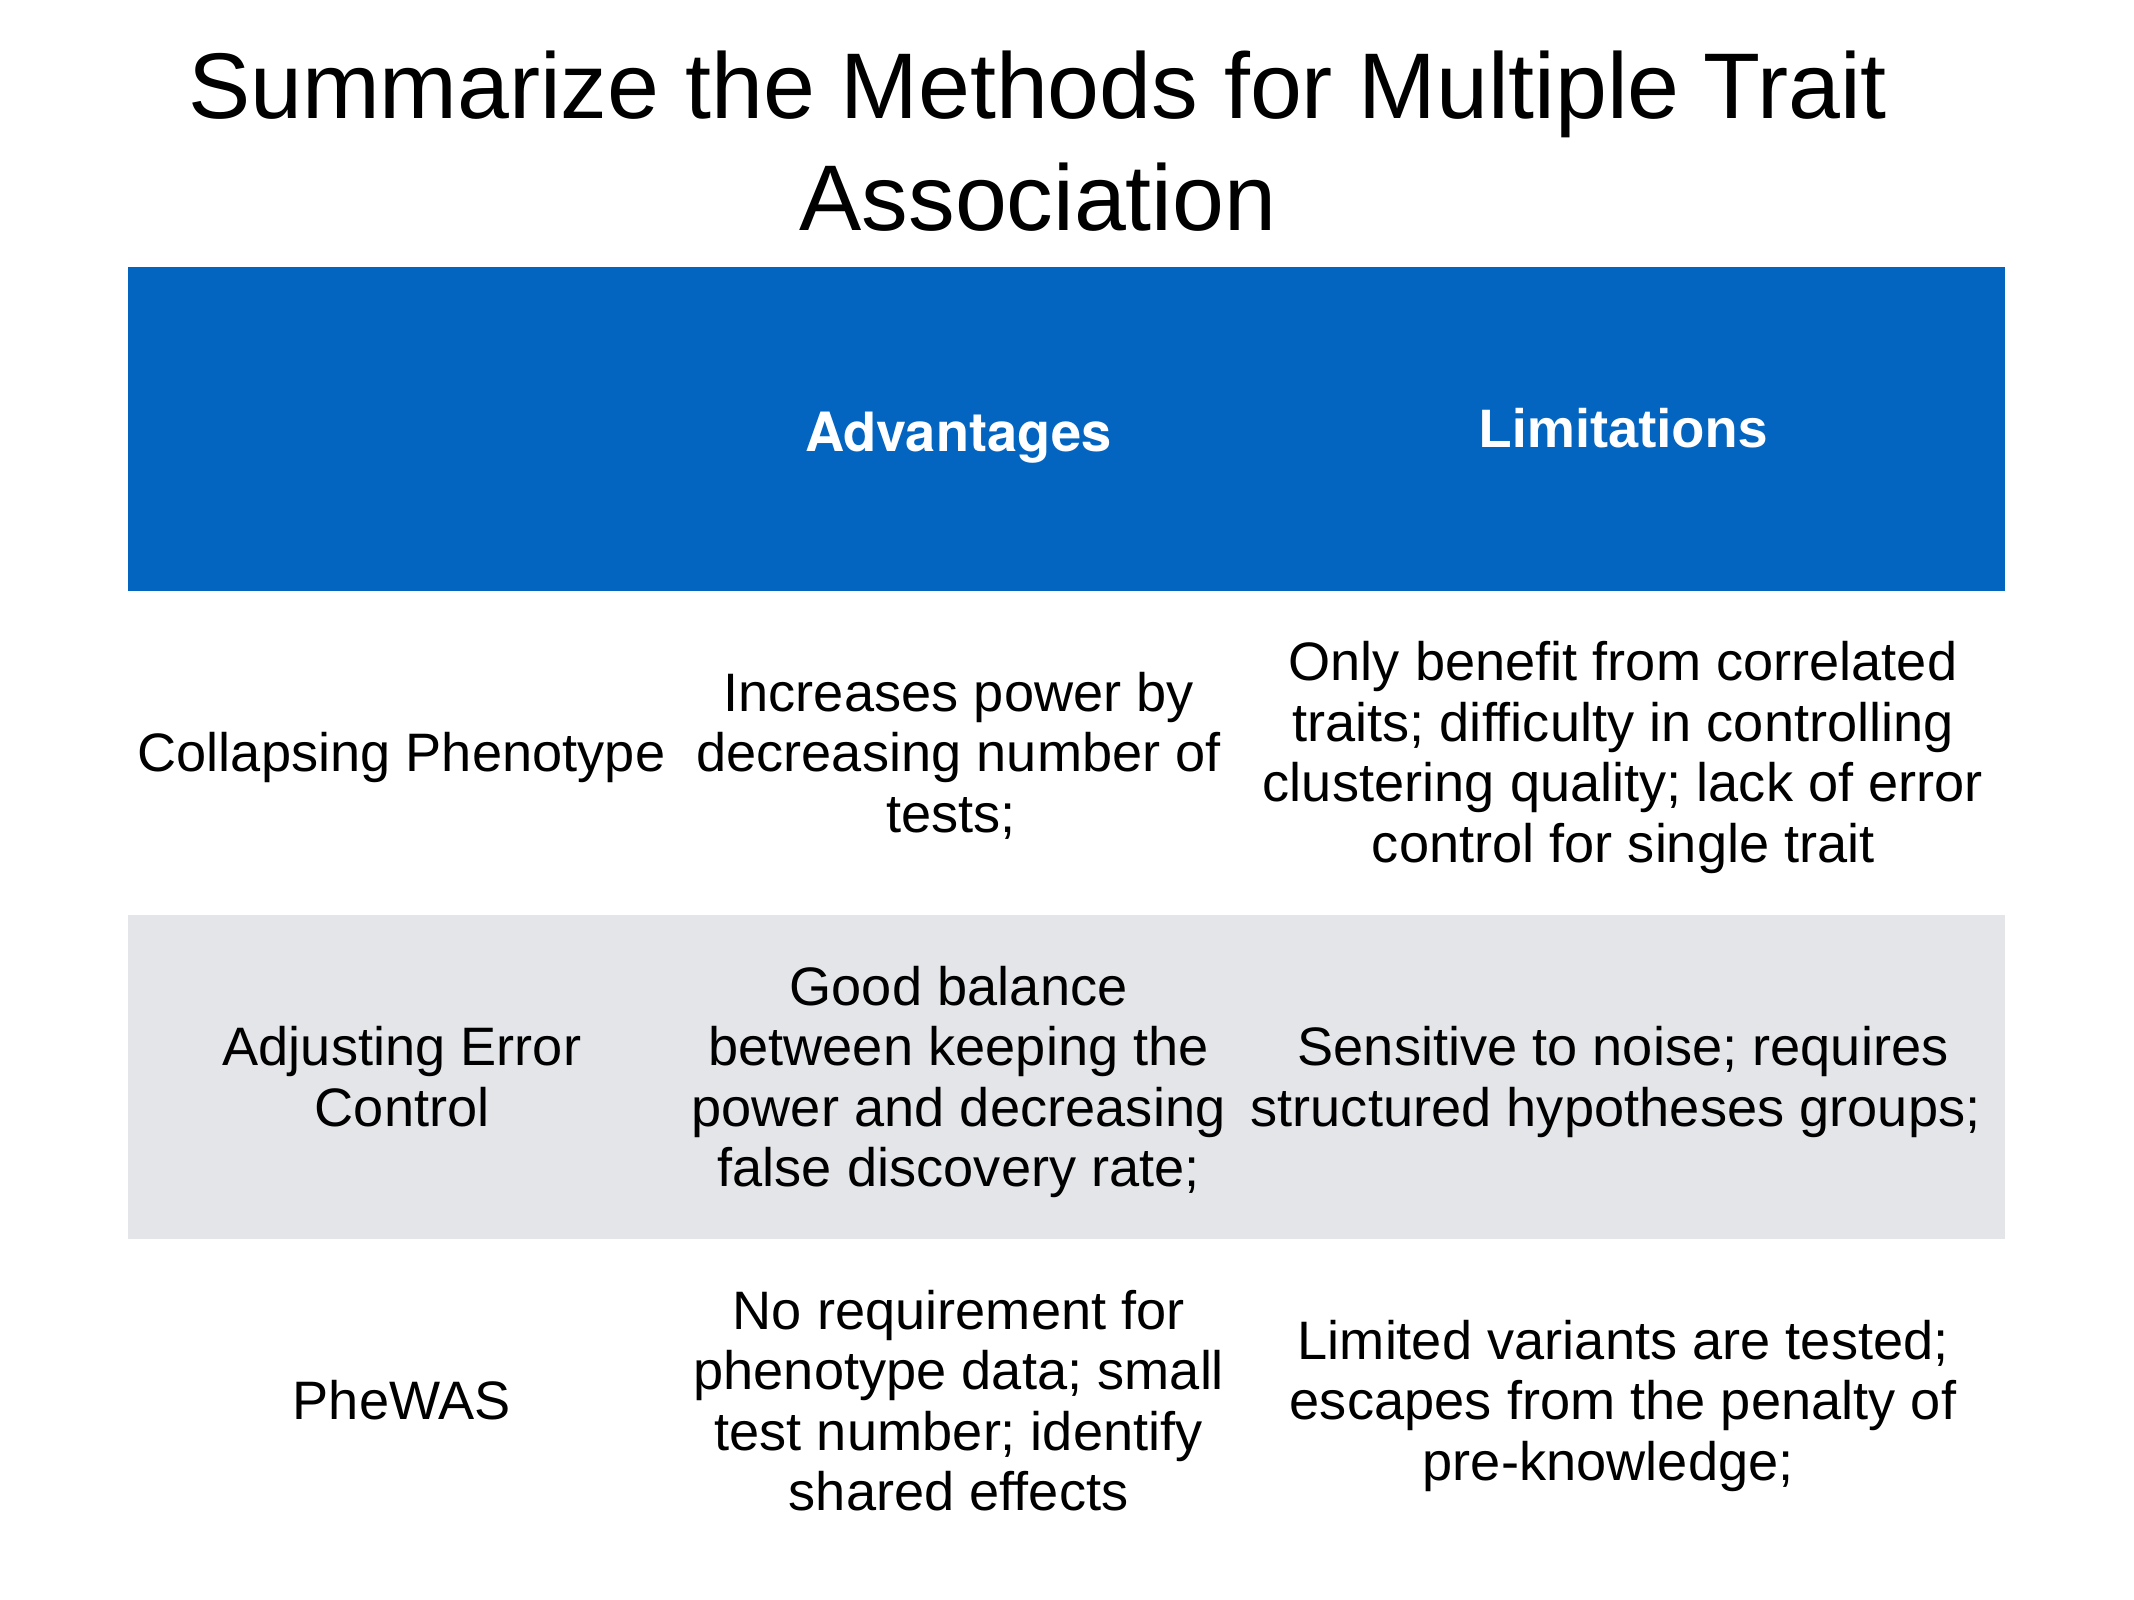

# Summarize the Methods for Multiple Trait Association
|  | Advantages | Limitations |
| --- | --- | --- |
| Collapsing Phenotype | Increases power by decreasing number of tests; | Only benefit from correlated traits; difficulty in controlling clustering quality; lack of error control for single trait |
| Adjusting Error Control | Good balance between keeping the power and decreasing false discovery rate; | Sensitive to noise; requires structured hypotheses groups; |
| PheWAS | No requirement for phenotype data; small test number; identify shared effects | Limited variants are tested; escapes from the penalty of pre-knowledge; |